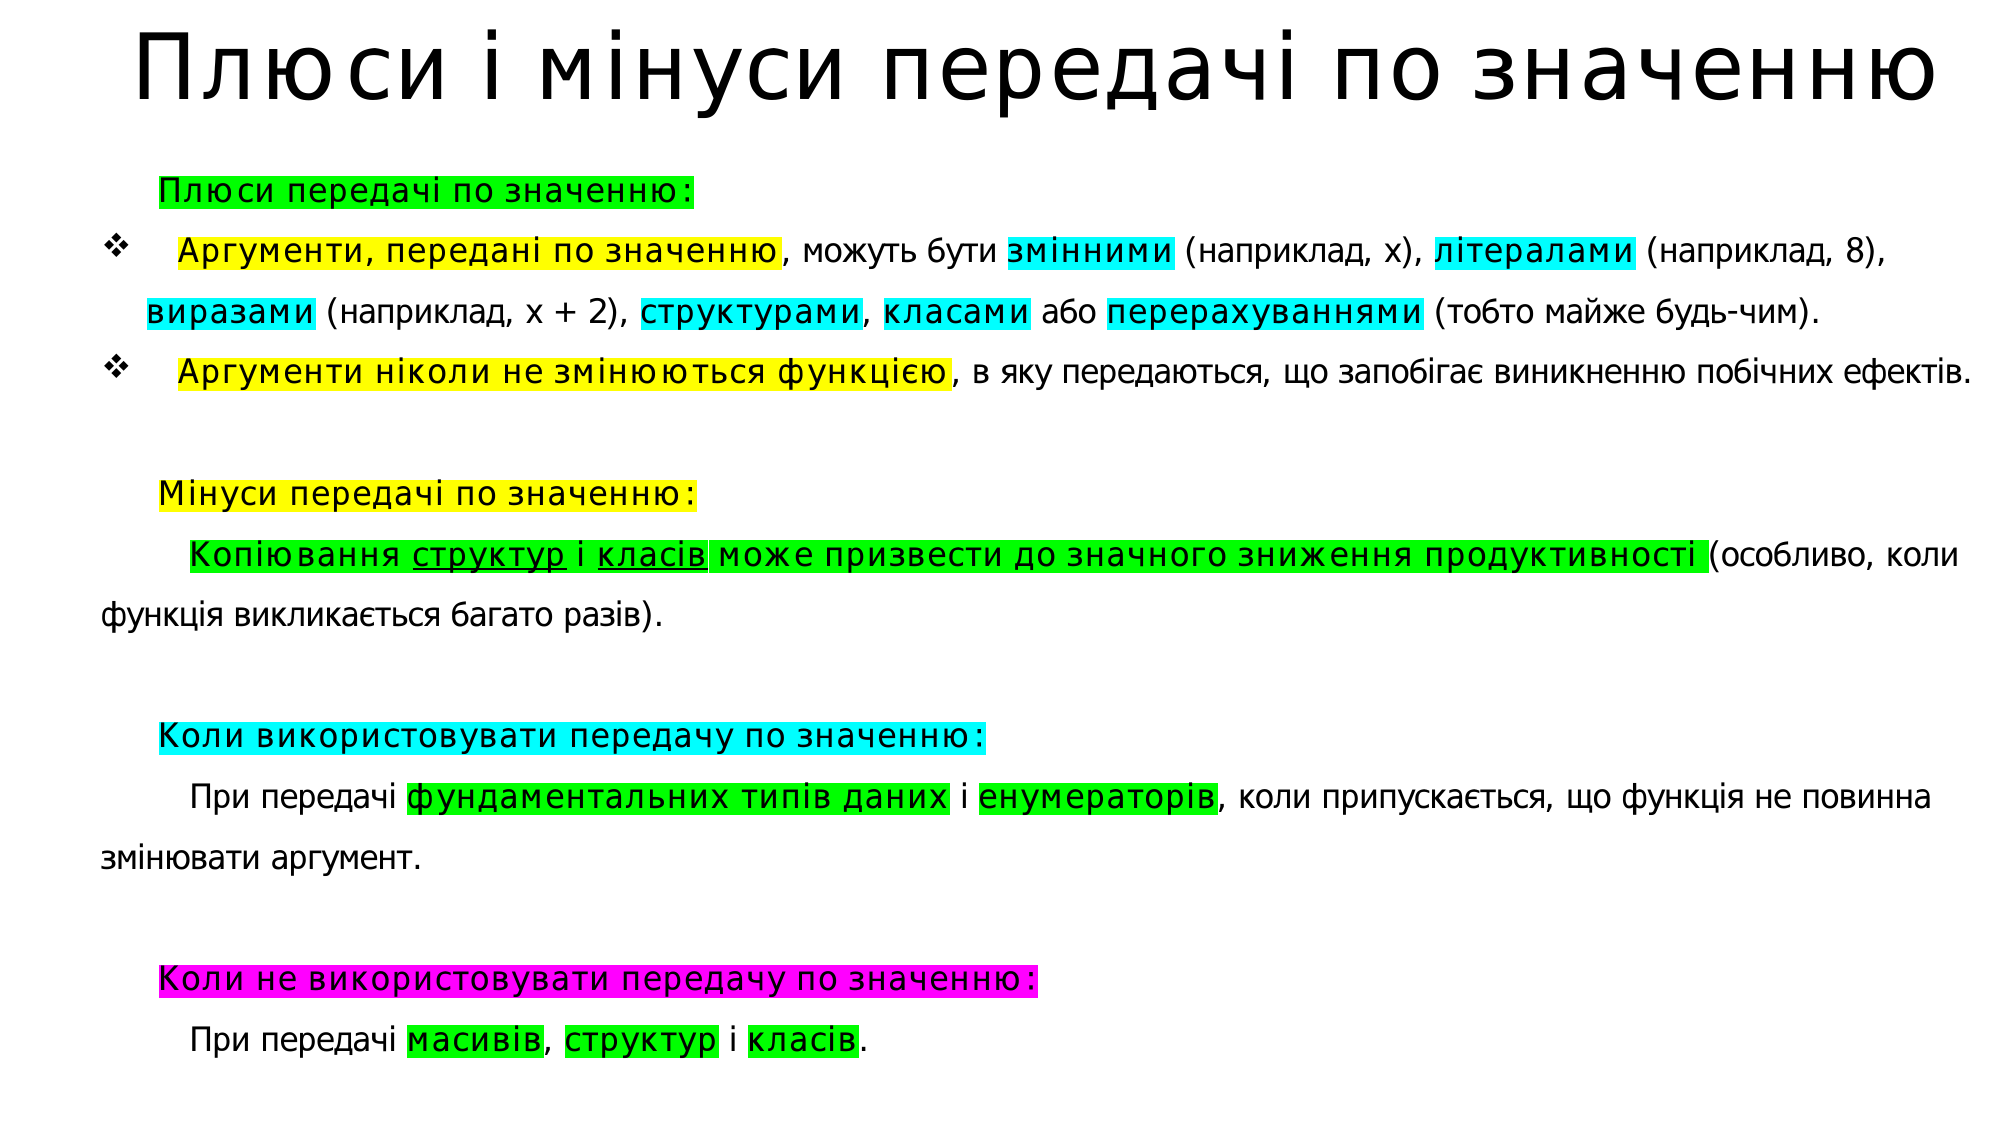

# Плюси і мінуси передачі по значенню
Плюси передачі по значенню:
   Аргументи, передані по значенню, можуть бути змінними (наприклад, x), літералами (наприклад, 8), виразами (наприклад, x + 2), структурами, класами або перерахуваннями (тобто майже будь-чим).
   Аргументи ніколи не змінюються функцією, в яку передаються, що запобігає виникненню побічних ефектів.

Мінуси передачі по значенню:
   Копіювання структур і класів може призвести до значного зниження продуктивності (особливо, коли функція викликається багато разів).

Коли використовувати передачу по значенню:
   При передачі фундаментальних типів даних і енумераторів, коли припускається, що функція не повинна змінювати аргумент.

Коли не використовувати передачу по значенню:
   При передачі масивів, структур і класів.